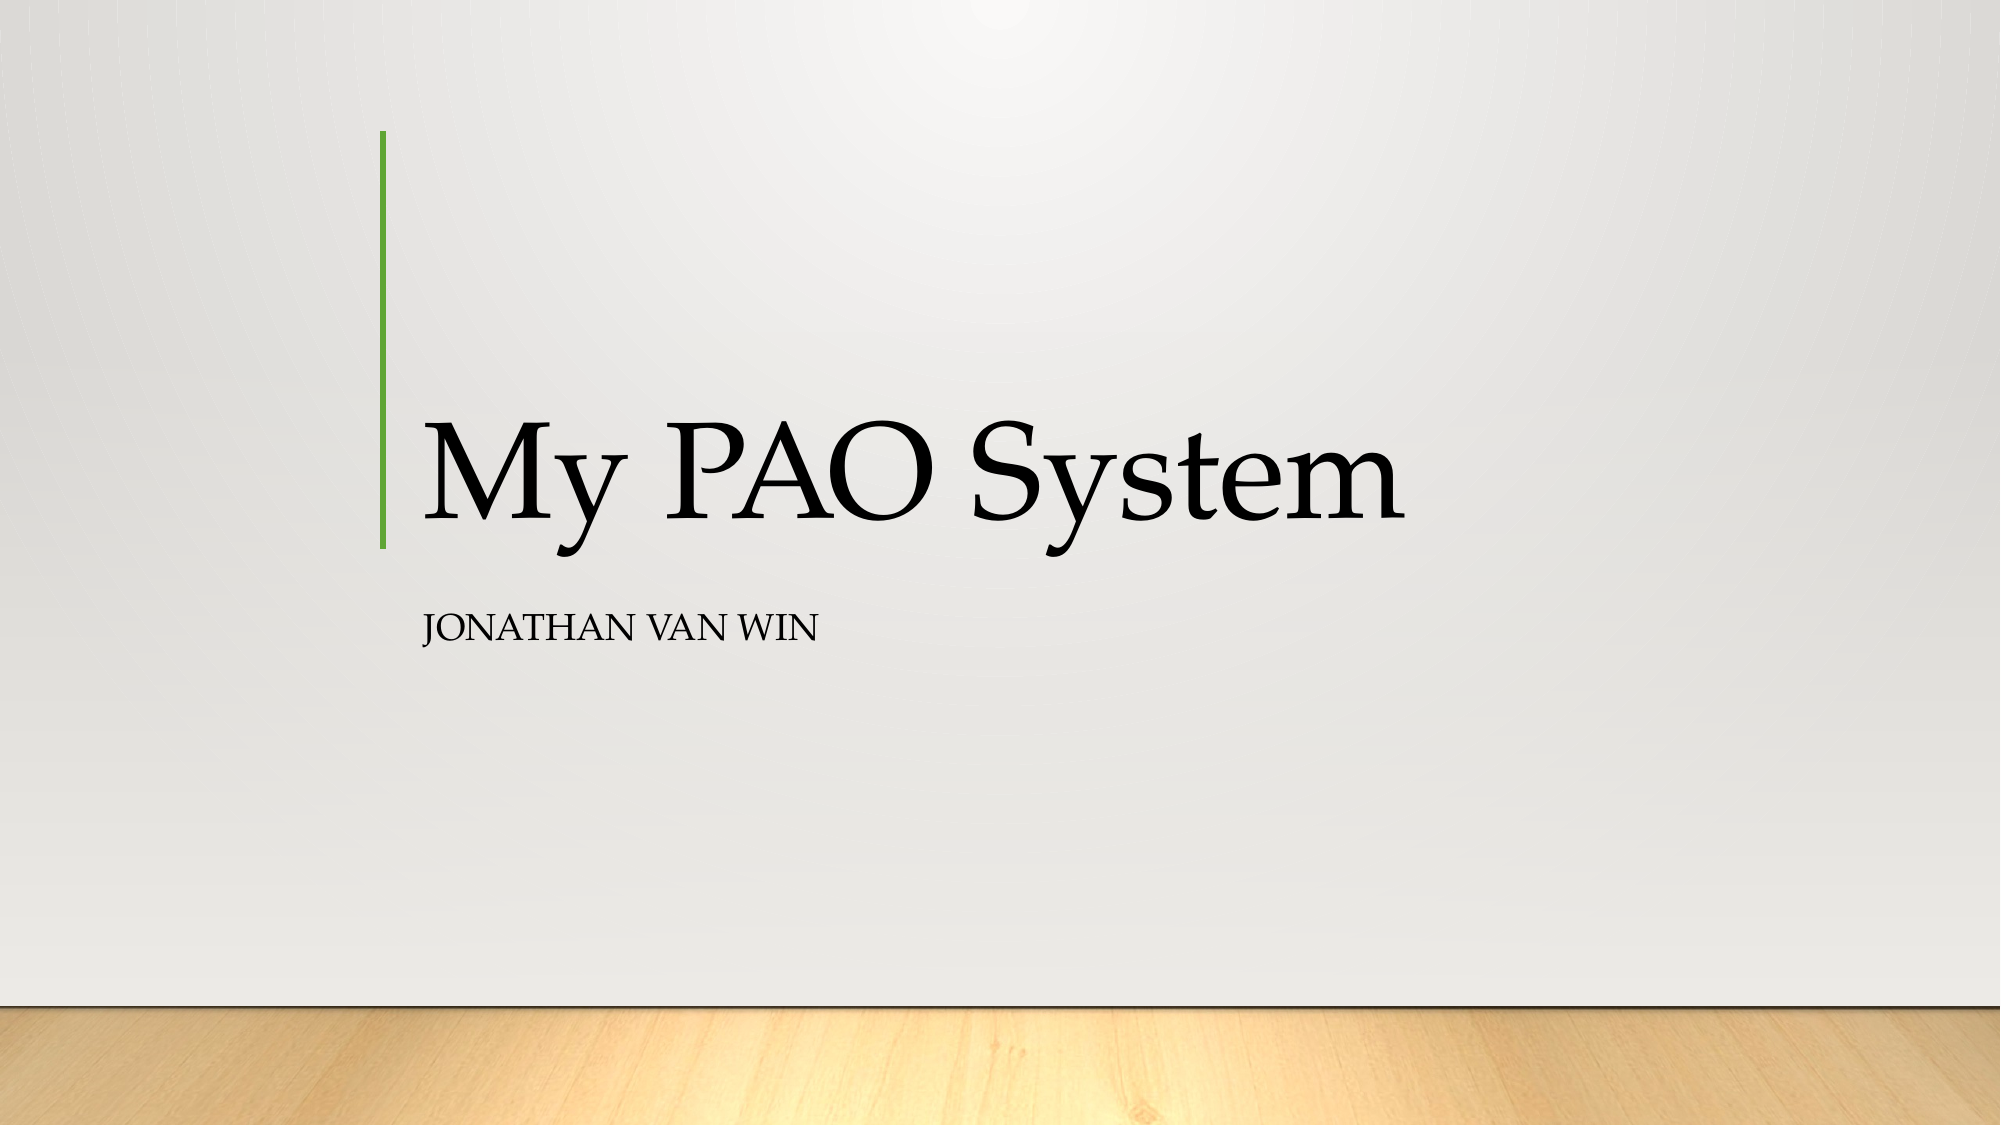

# My PAO System
Jonathan van win